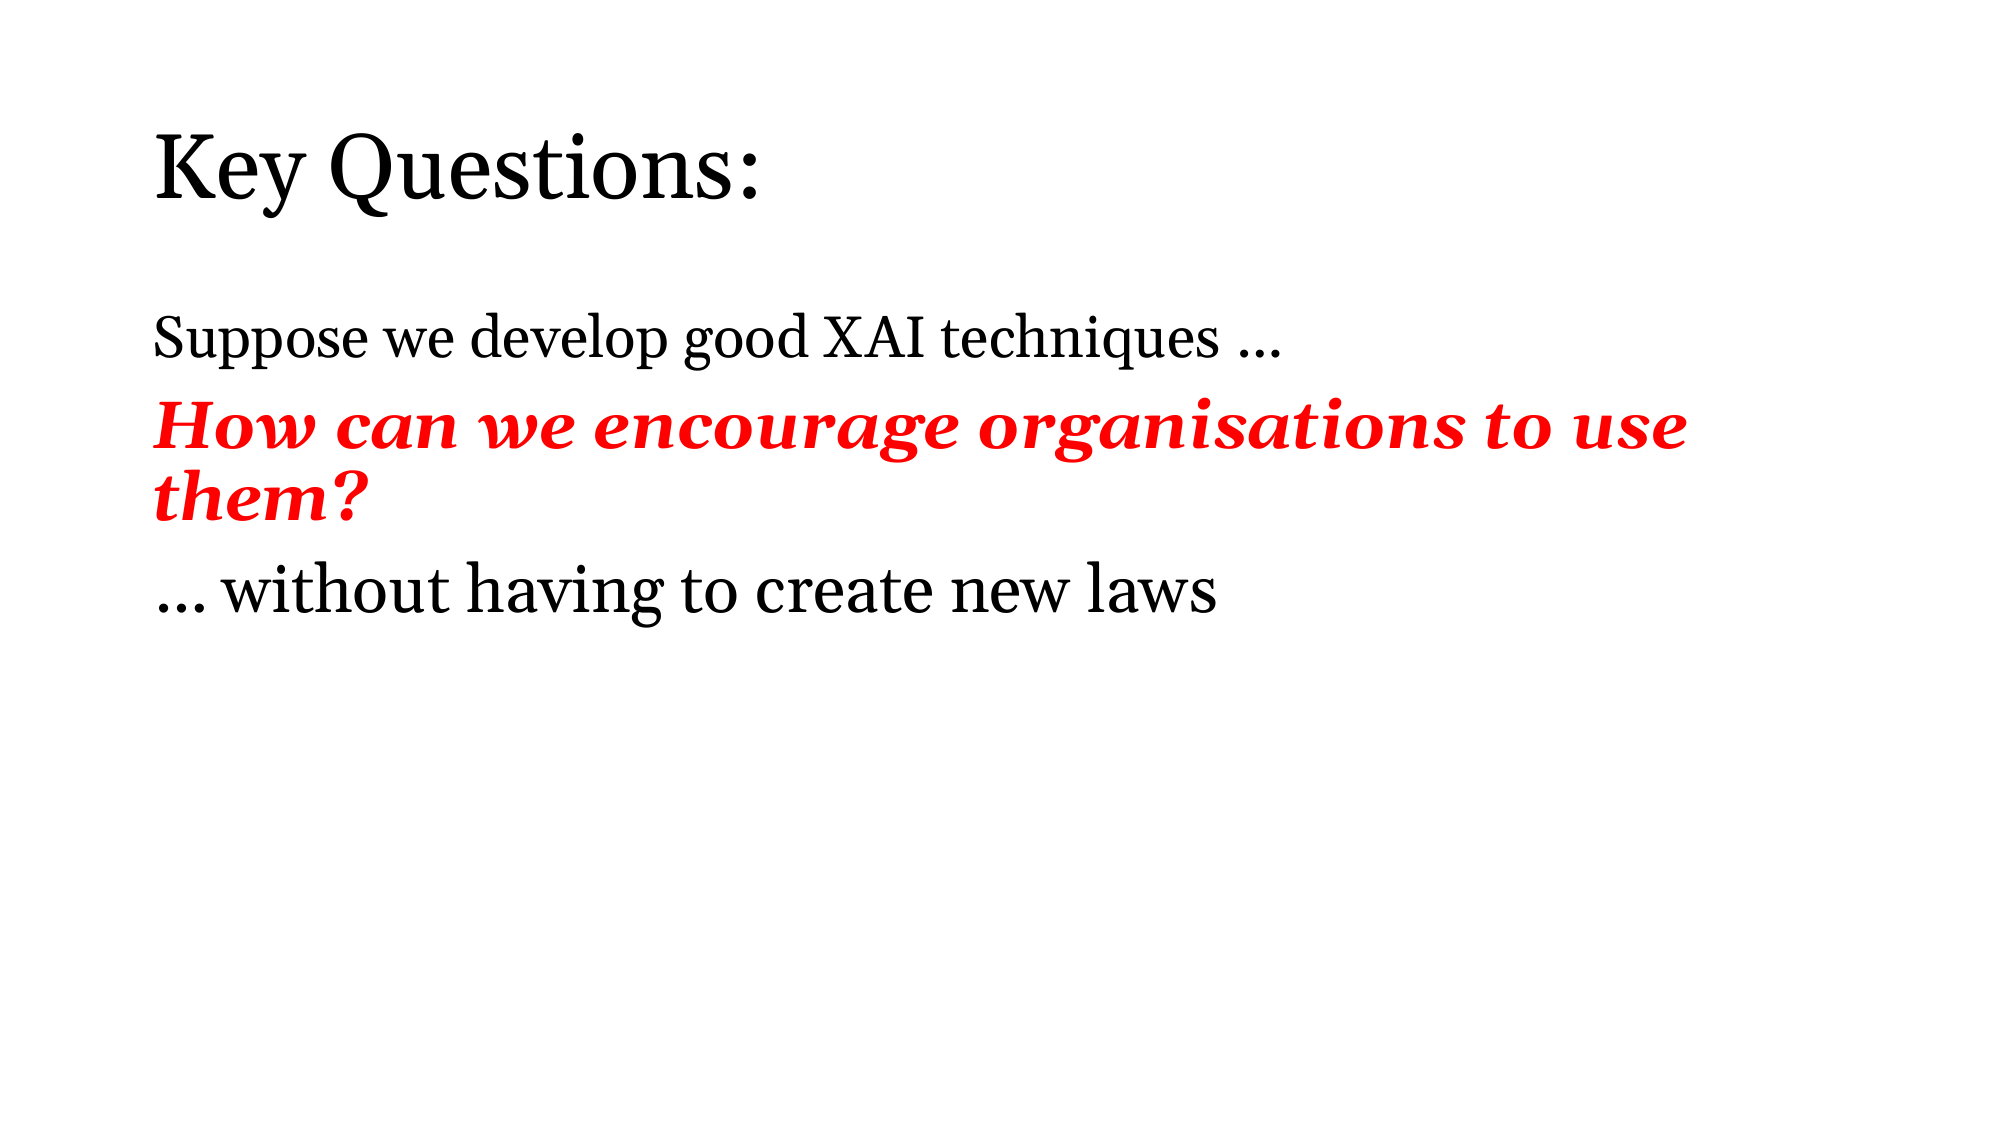

# Key Questions:
Suppose we develop good XAI techniques …
How can we encourage organisations to use them?
… without having to create new laws